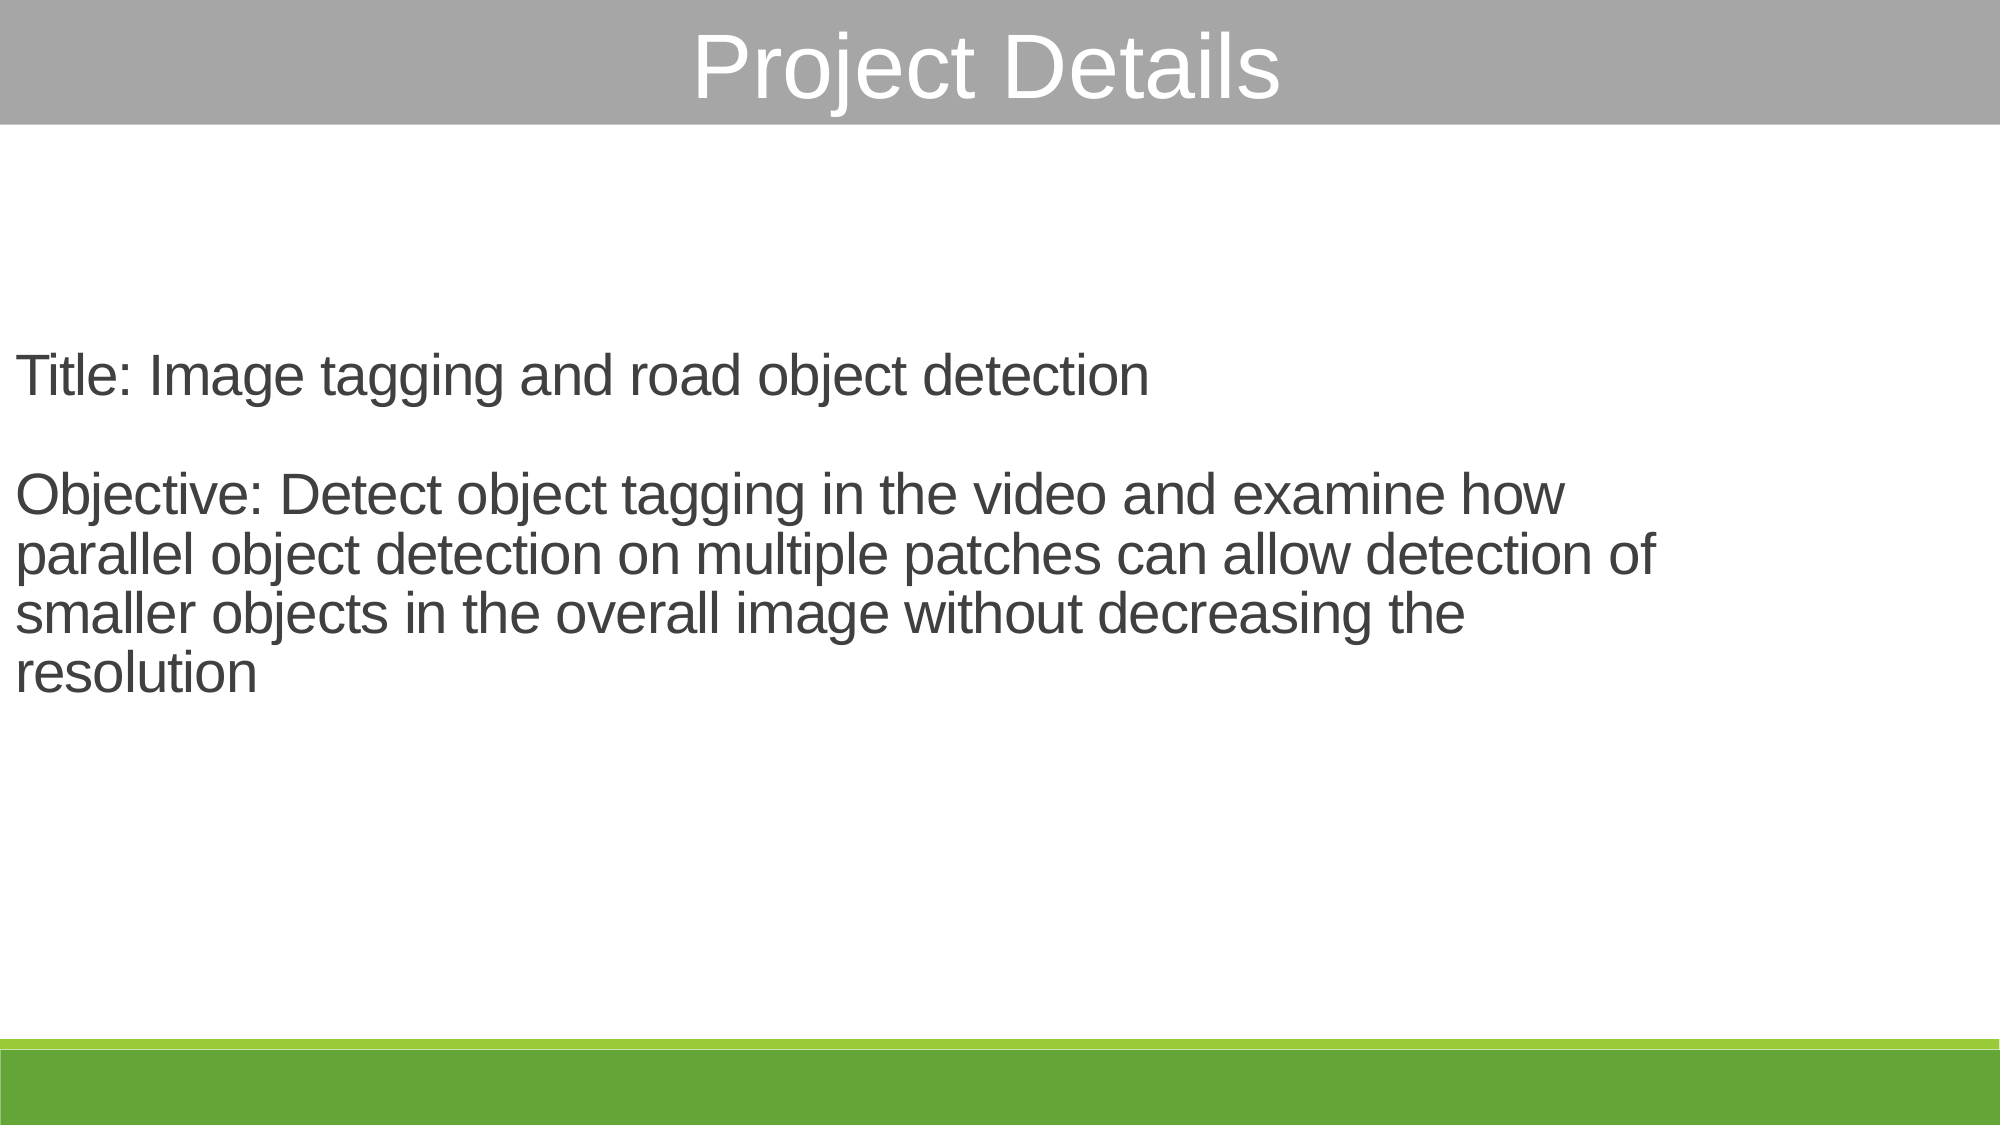

Project Details
Project Details
Title: Image tagging and road object detection
Objective: Detect object tagging in the video and examine how parallel object detection on multiple patches can allow detection of smaller objects in the overall image without decreasing the resolution